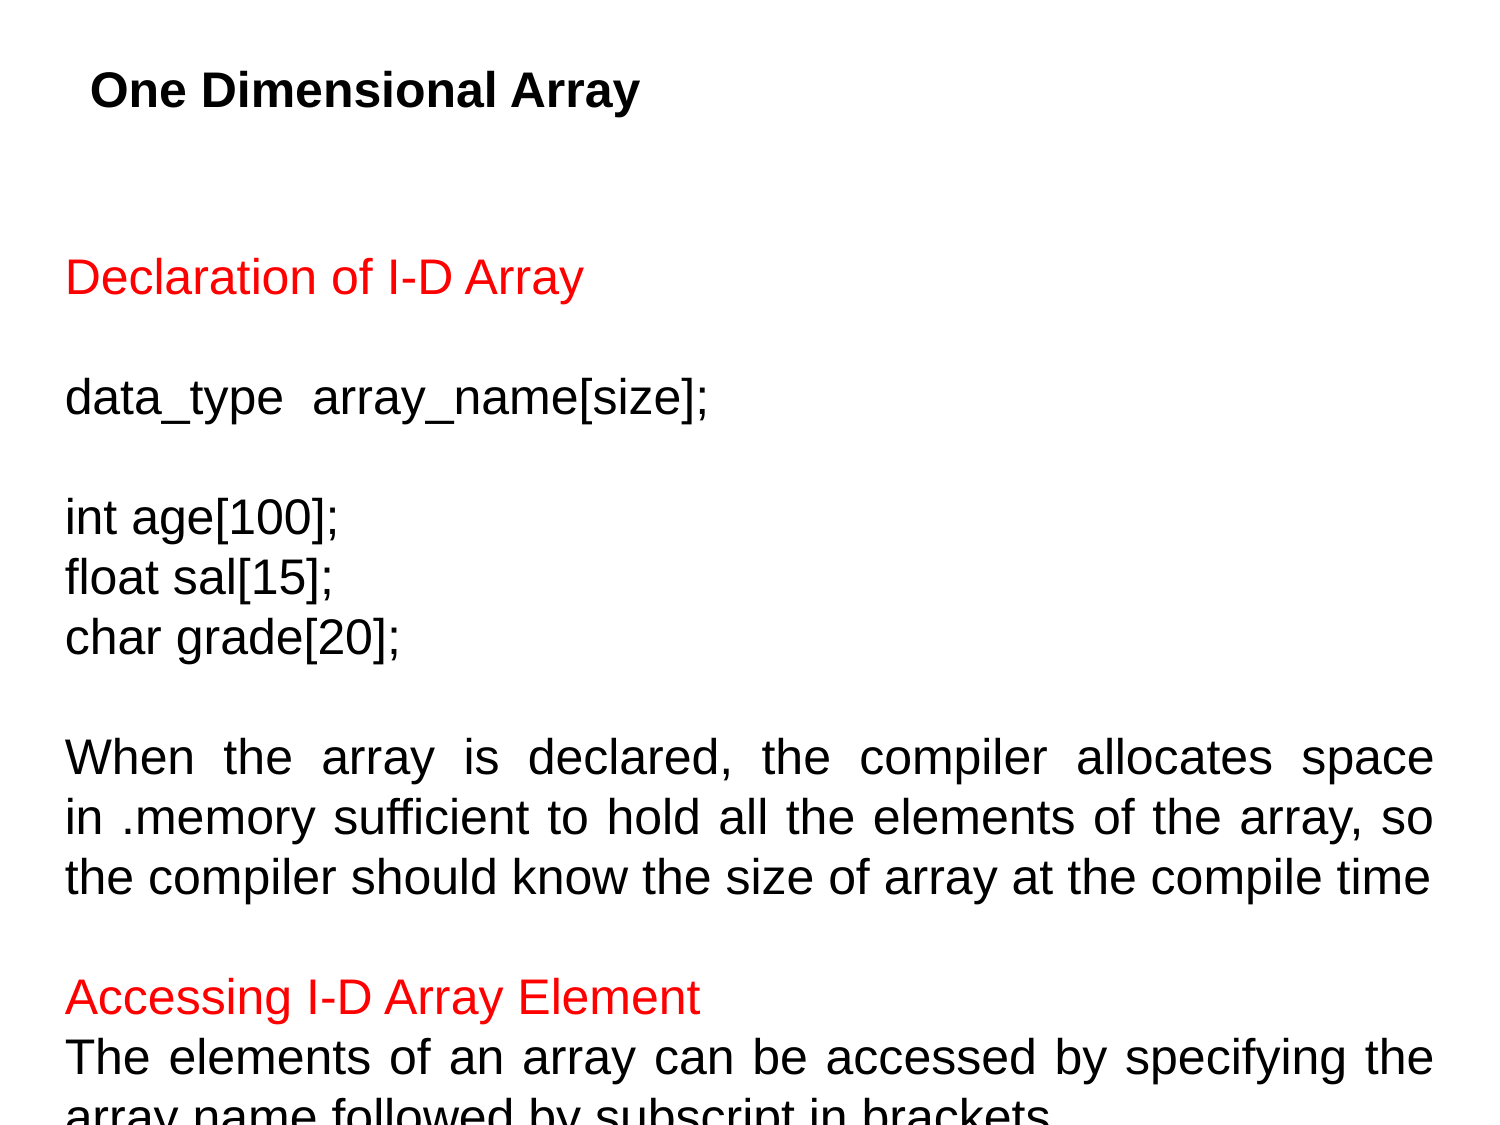

One Dimensional Array
Declaration of I-D Array

data_type  array_name[size];

int age[100];
float sal[15];
char grade[20];

When the array is declared, the compiler allocates space in .memory sufficient to hold all the elements of the array, so the compiler should know the size of array at the compile time

Accessing I-D Array Element
The elements of an array can be accessed by specifying the array name followed by subscript in brackets.